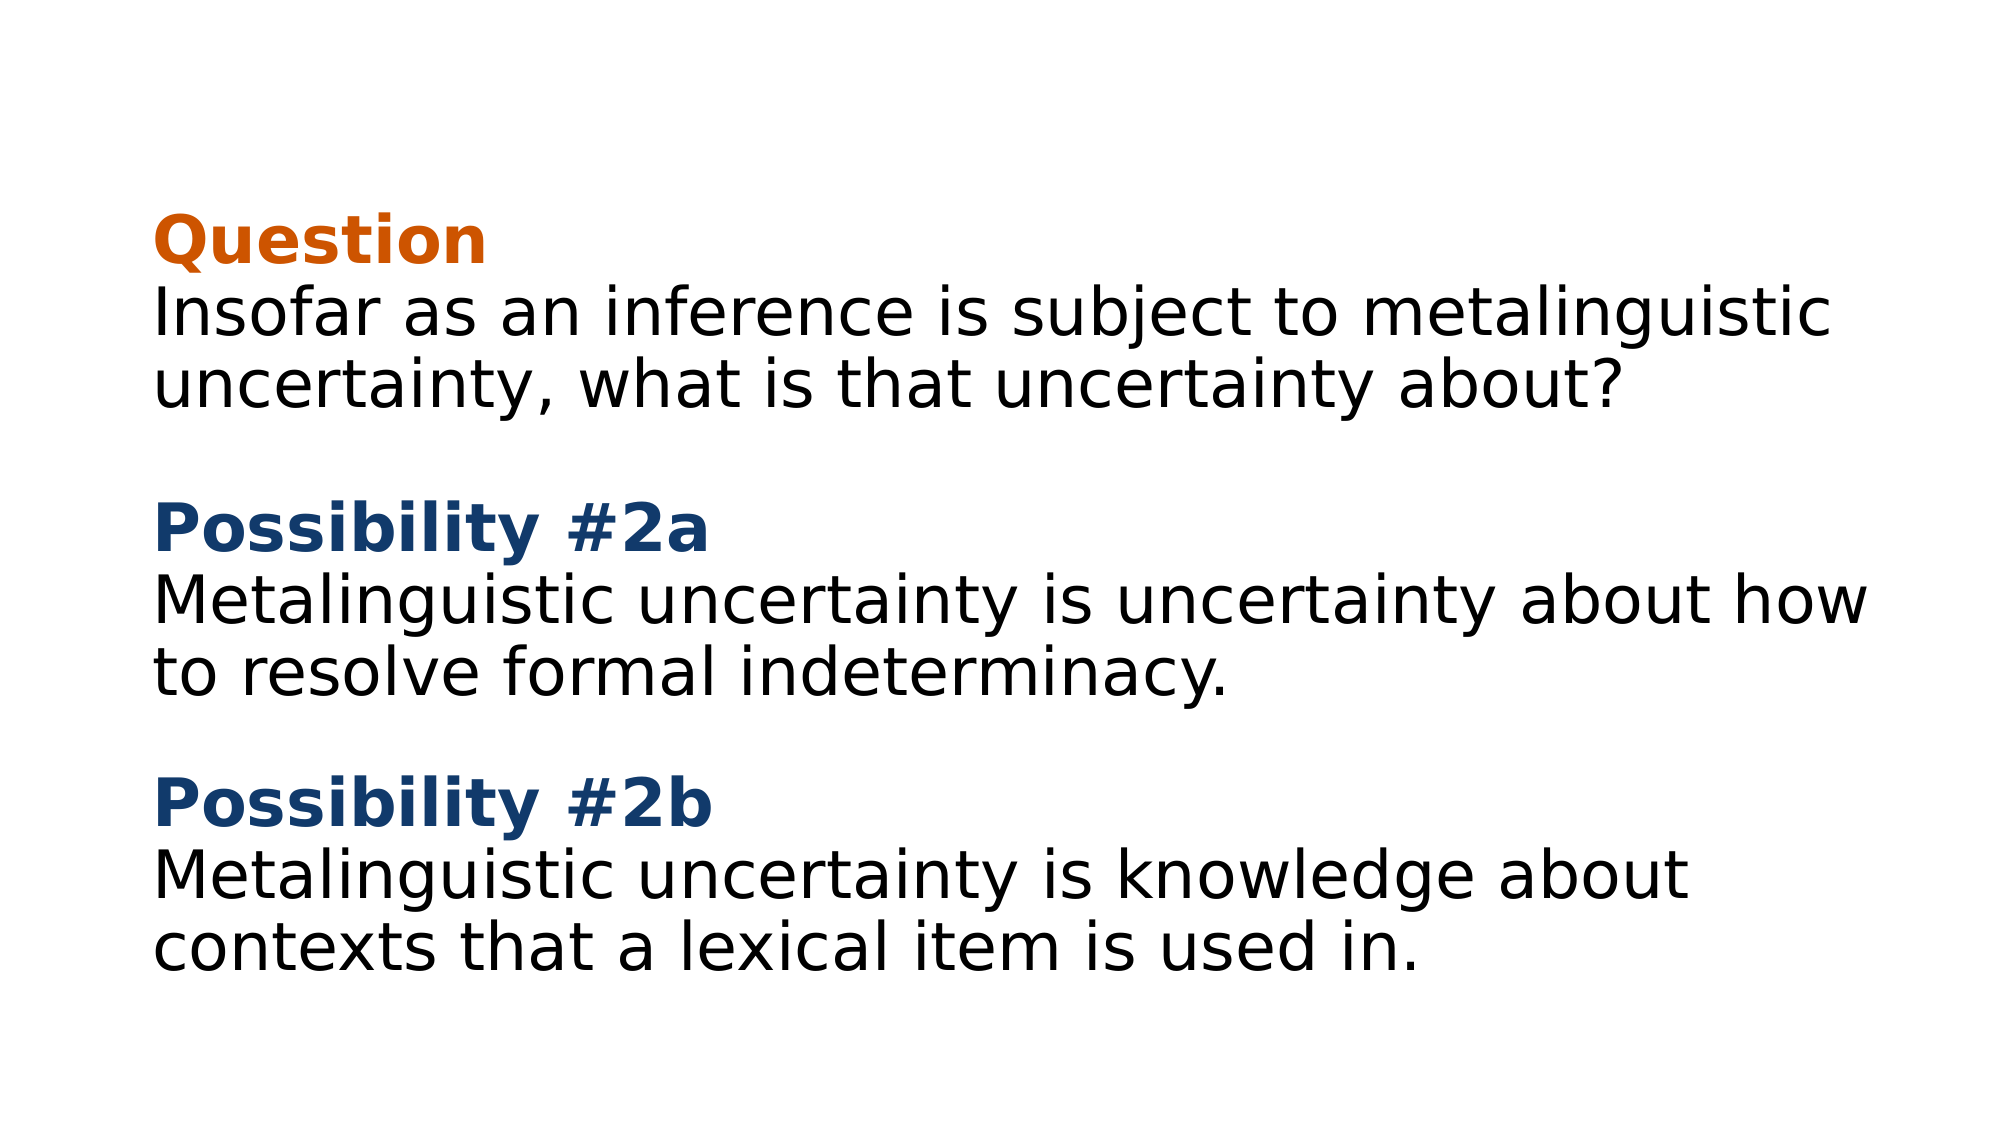

Question
Insofar as an inference is subject to metalinguistic uncertainty, what is that uncertainty about?
Possibility #2a
Metalinguistic uncertainty is uncertainty about how to resolve formal indeterminacy.
Possibility #2b
Metalinguistic uncertainty is knowledge about contexts that a lexical item is used in.